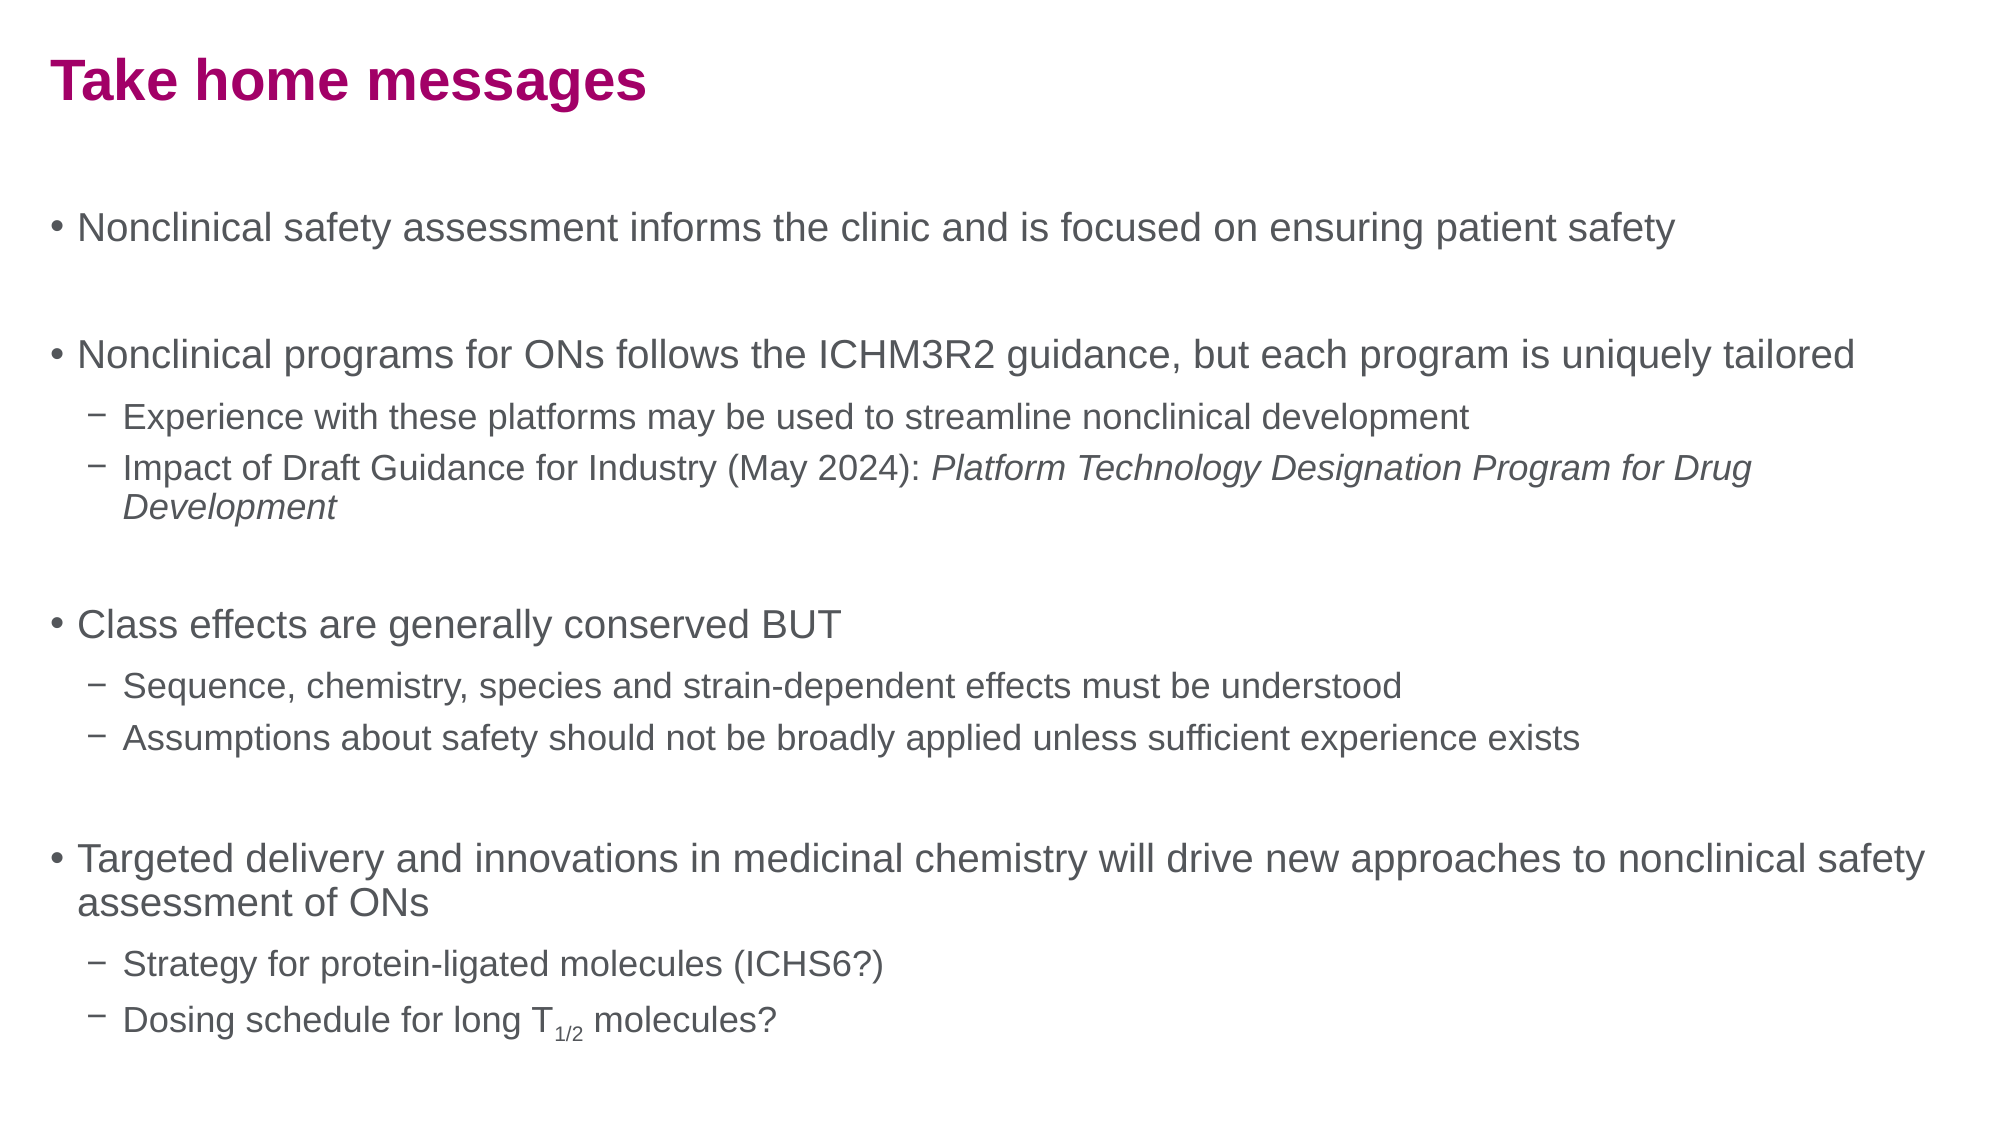

# Take home messages
Nonclinical safety assessment informs the clinic and is focused on ensuring patient safety

Nonclinical programs for ONs follows the ICHM3R2 guidance, but each program is uniquely tailored
Experience with these platforms may be used to streamline nonclinical development
Impact of Draft Guidance for Industry (May 2024): Platform Technology Designation Program for Drug Development

Class effects are generally conserved BUT
Sequence, chemistry, species and strain-dependent effects must be understood
Assumptions about safety should not be broadly applied unless sufficient experience exists

Targeted delivery and innovations in medicinal chemistry will drive new approaches to nonclinical safety assessment of ONs
Strategy for protein-ligated molecules (ICHS6?)
Dosing schedule for long T1/2 molecules?